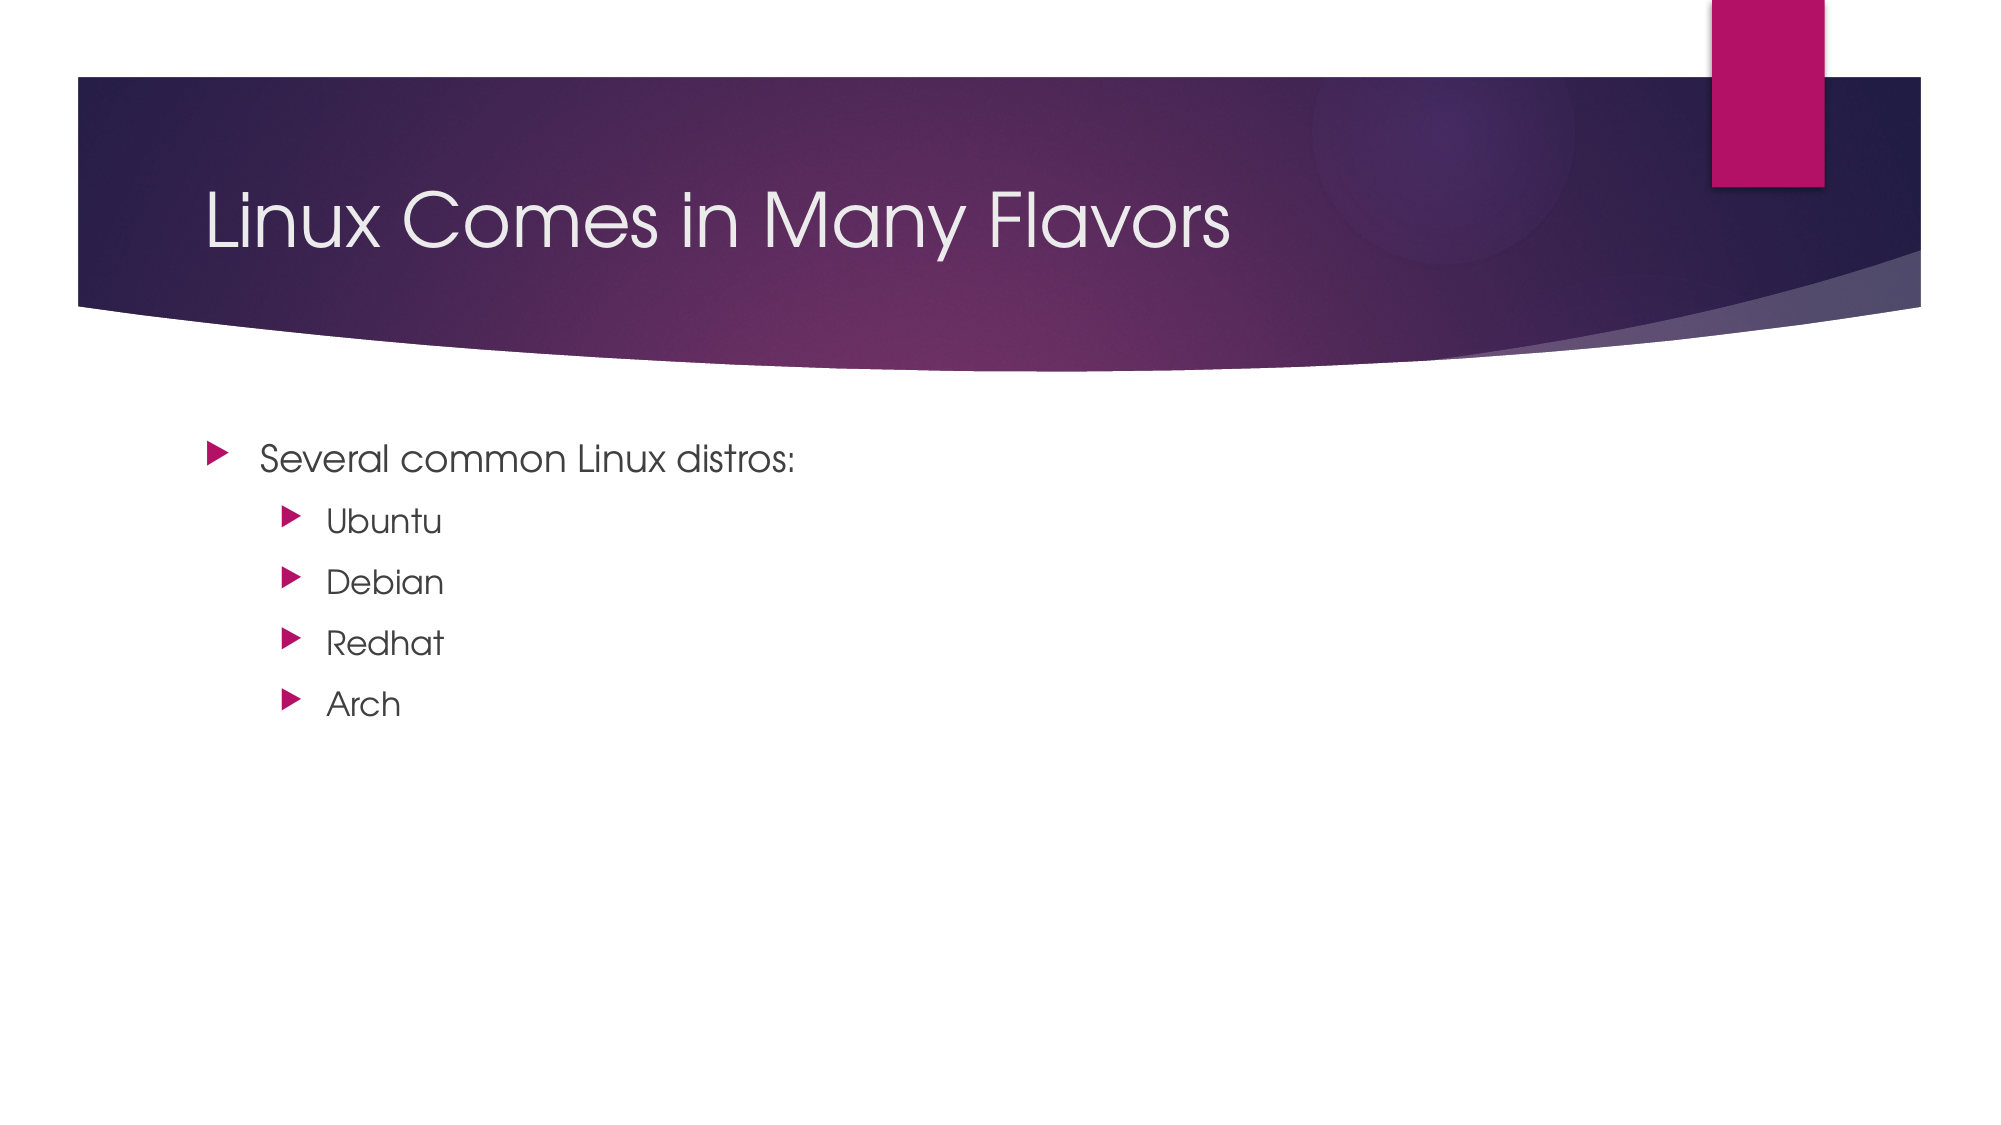

# Linux Comes in Many Flavors
Several common Linux distros:
Ubuntu
Debian
Redhat
Arch